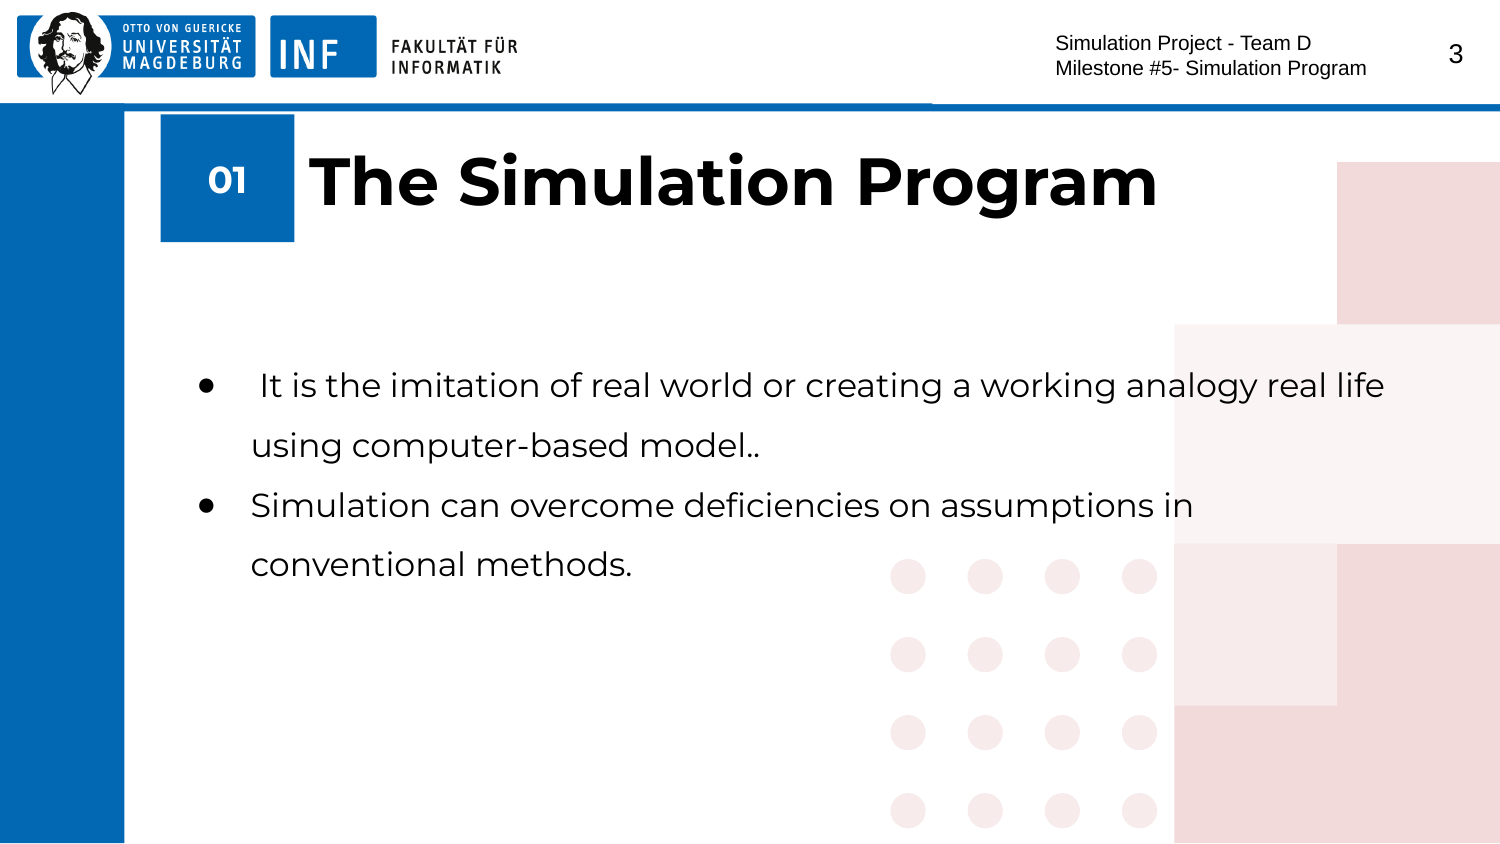

Simulation Project - Team D
Milestone #5- Simulation Program

3
01
# The Simulation Program
 It is the imitation of real world or creating a working analogy real life using computer-based model..
Simulation can overcome deficiencies on assumptions in conventional methods.